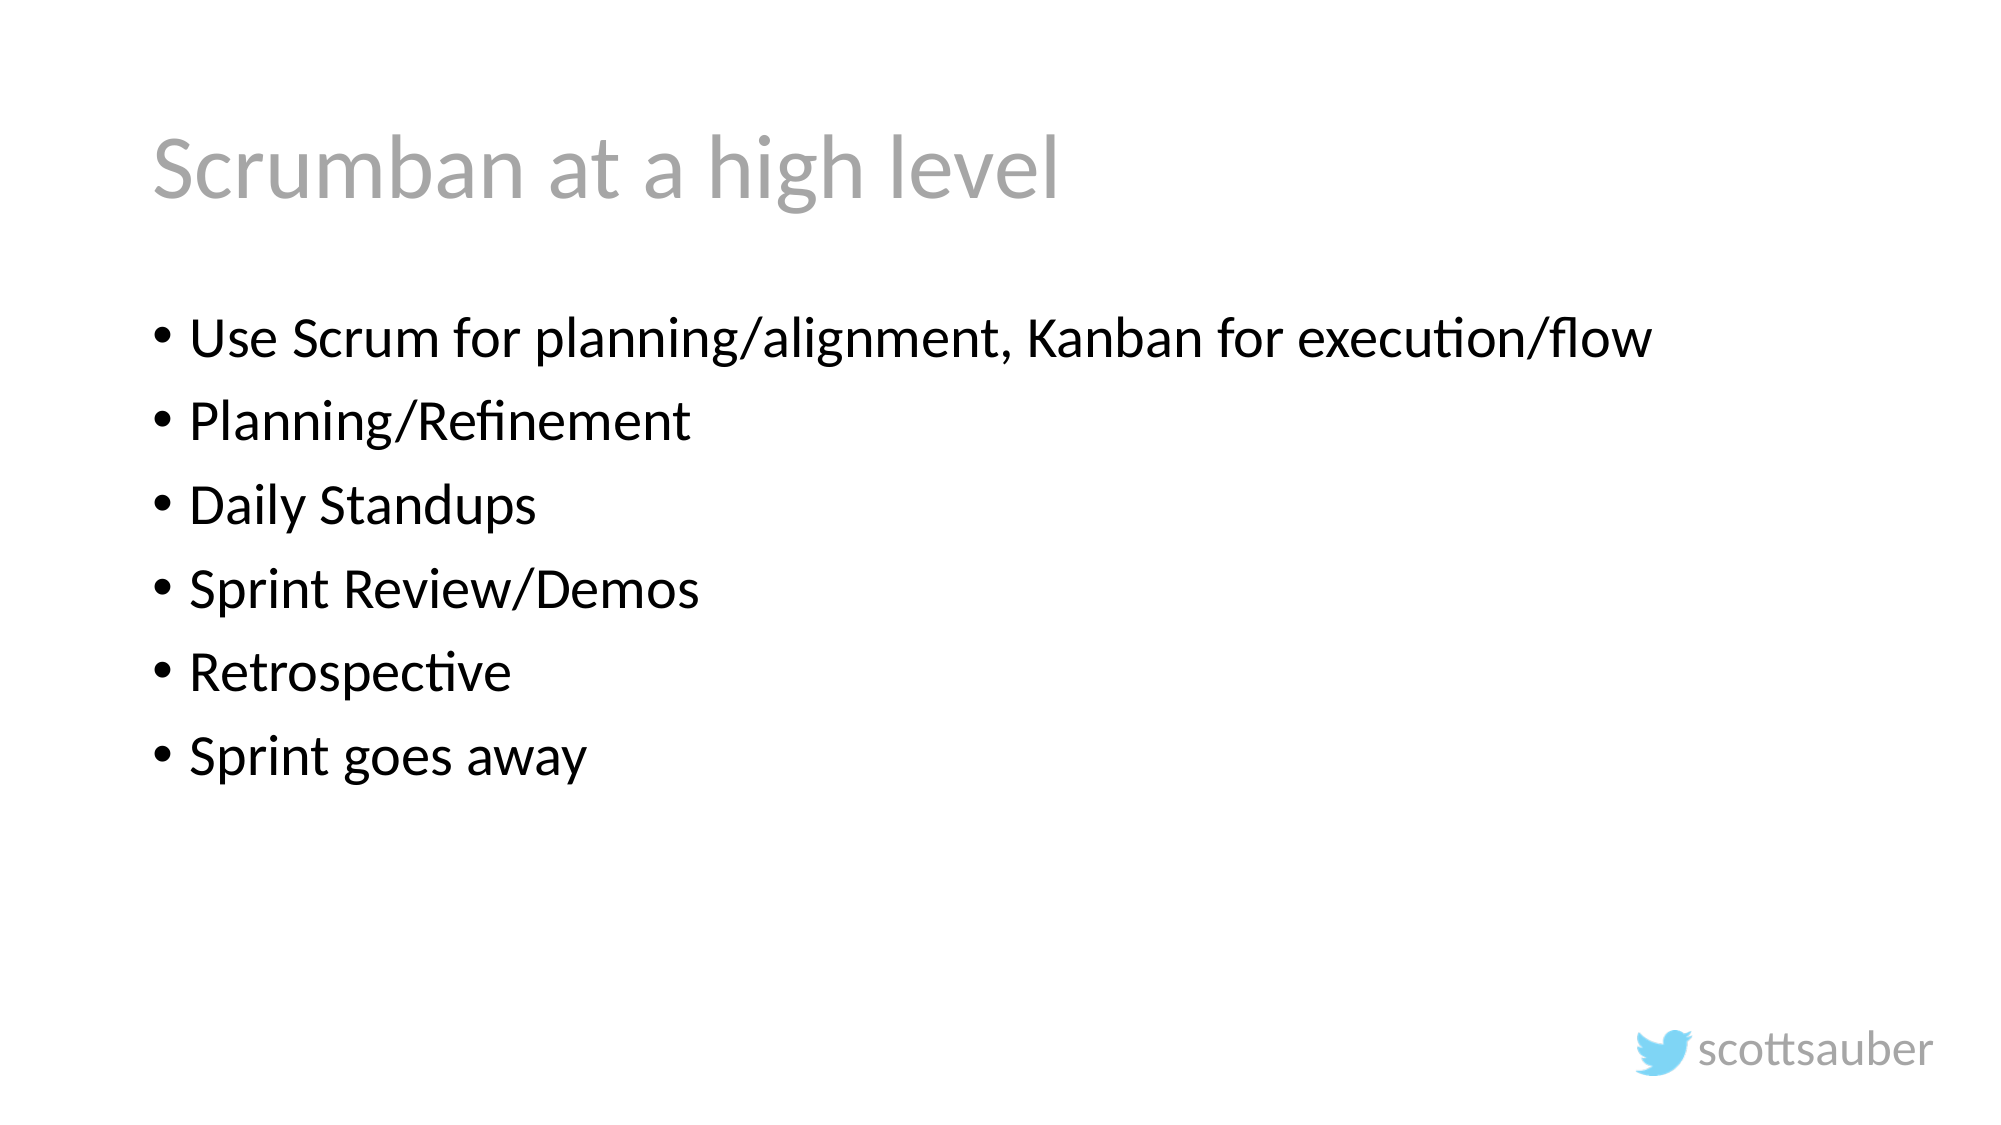

# Scrumban at a high level
Use Scrum for planning/alignment, Kanban for execution/flow
Planning/Refinement
Daily Standups
Sprint Review/Demos
Retrospective
Sprint goes away
scottsauber